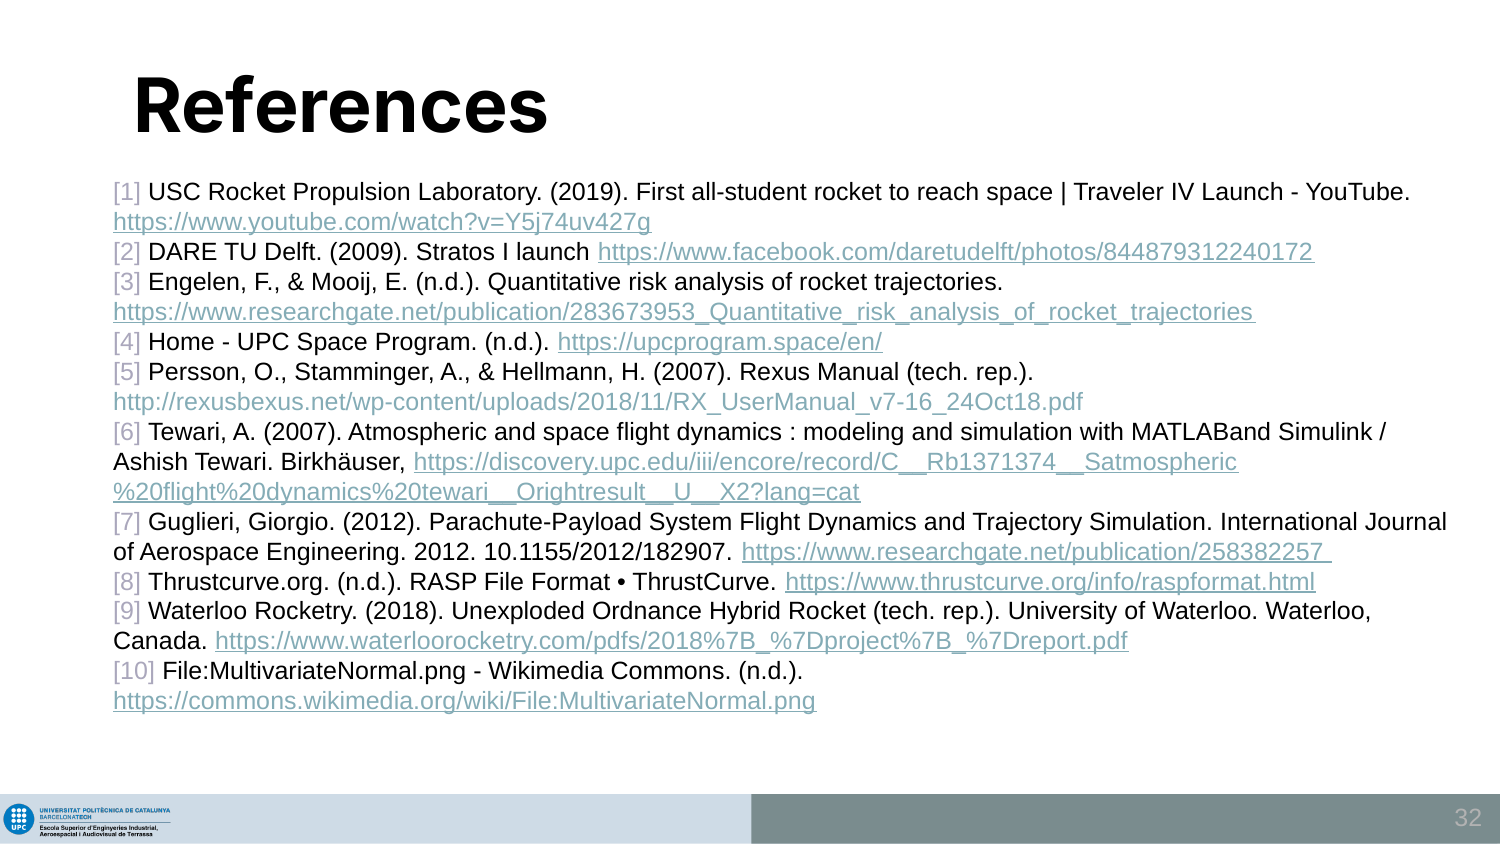

# References
[1] USC Rocket Propulsion Laboratory. (2019). First all-student rocket to reach space | Traveler IV Launch - YouTube. https://www.youtube.com/watch?v=Y5j74uv427g
[2] DARE TU Delft. (2009). Stratos I launch https://www.facebook.com/daretudelft/photos/844879312240172
[3] Engelen, F., & Mooij, E. (n.d.). Quantitative risk analysis of rocket trajectories. https://www.researchgate.net/publication/283673953_Quantitative_risk_analysis_of_rocket_trajectories
[4] Home - UPC Space Program. (n.d.). https://upcprogram.space/en/
[5] Persson, O., Stamminger, A., & Hellmann, H. (2007). Rexus Manual (tech. rep.). http://rexusbexus.net/wp-content/uploads/2018/11/RX_UserManual_v7-16_24Oct18.pdf
[6] Tewari, A. (2007). Atmospheric and space flight dynamics : modeling and simulation with MATLABand Simulink / Ashish Tewari. Birkhäuser, https://discovery.upc.edu/iii/encore/record/C__Rb1371374__Satmospheric
%20flight%20dynamics%20tewari__Orightresult__U__X2?lang=cat
[7] Guglieri, Giorgio. (2012). Parachute-Payload System Flight Dynamics and Trajectory Simulation. International Journal of Aerospace Engineering. 2012. 10.1155/2012/182907. https://www.researchgate.net/publication/258382257
[8] Thrustcurve.org. (n.d.). RASP File Format • ThrustCurve. https://www.thrustcurve.org/info/raspformat.html
[9] Waterloo Rocketry. (2018). Unexploded Ordnance Hybrid Rocket (tech. rep.). University of Waterloo. Waterloo, Canada. https://www.waterloorocketry.com/pdfs/2018%7B_%7Dproject%7B_%7Dreport.pdf
[10] File:MultivariateNormal.png - Wikimedia Commons. (n.d.). https://commons.wikimedia.org/wiki/File:MultivariateNormal.png

32